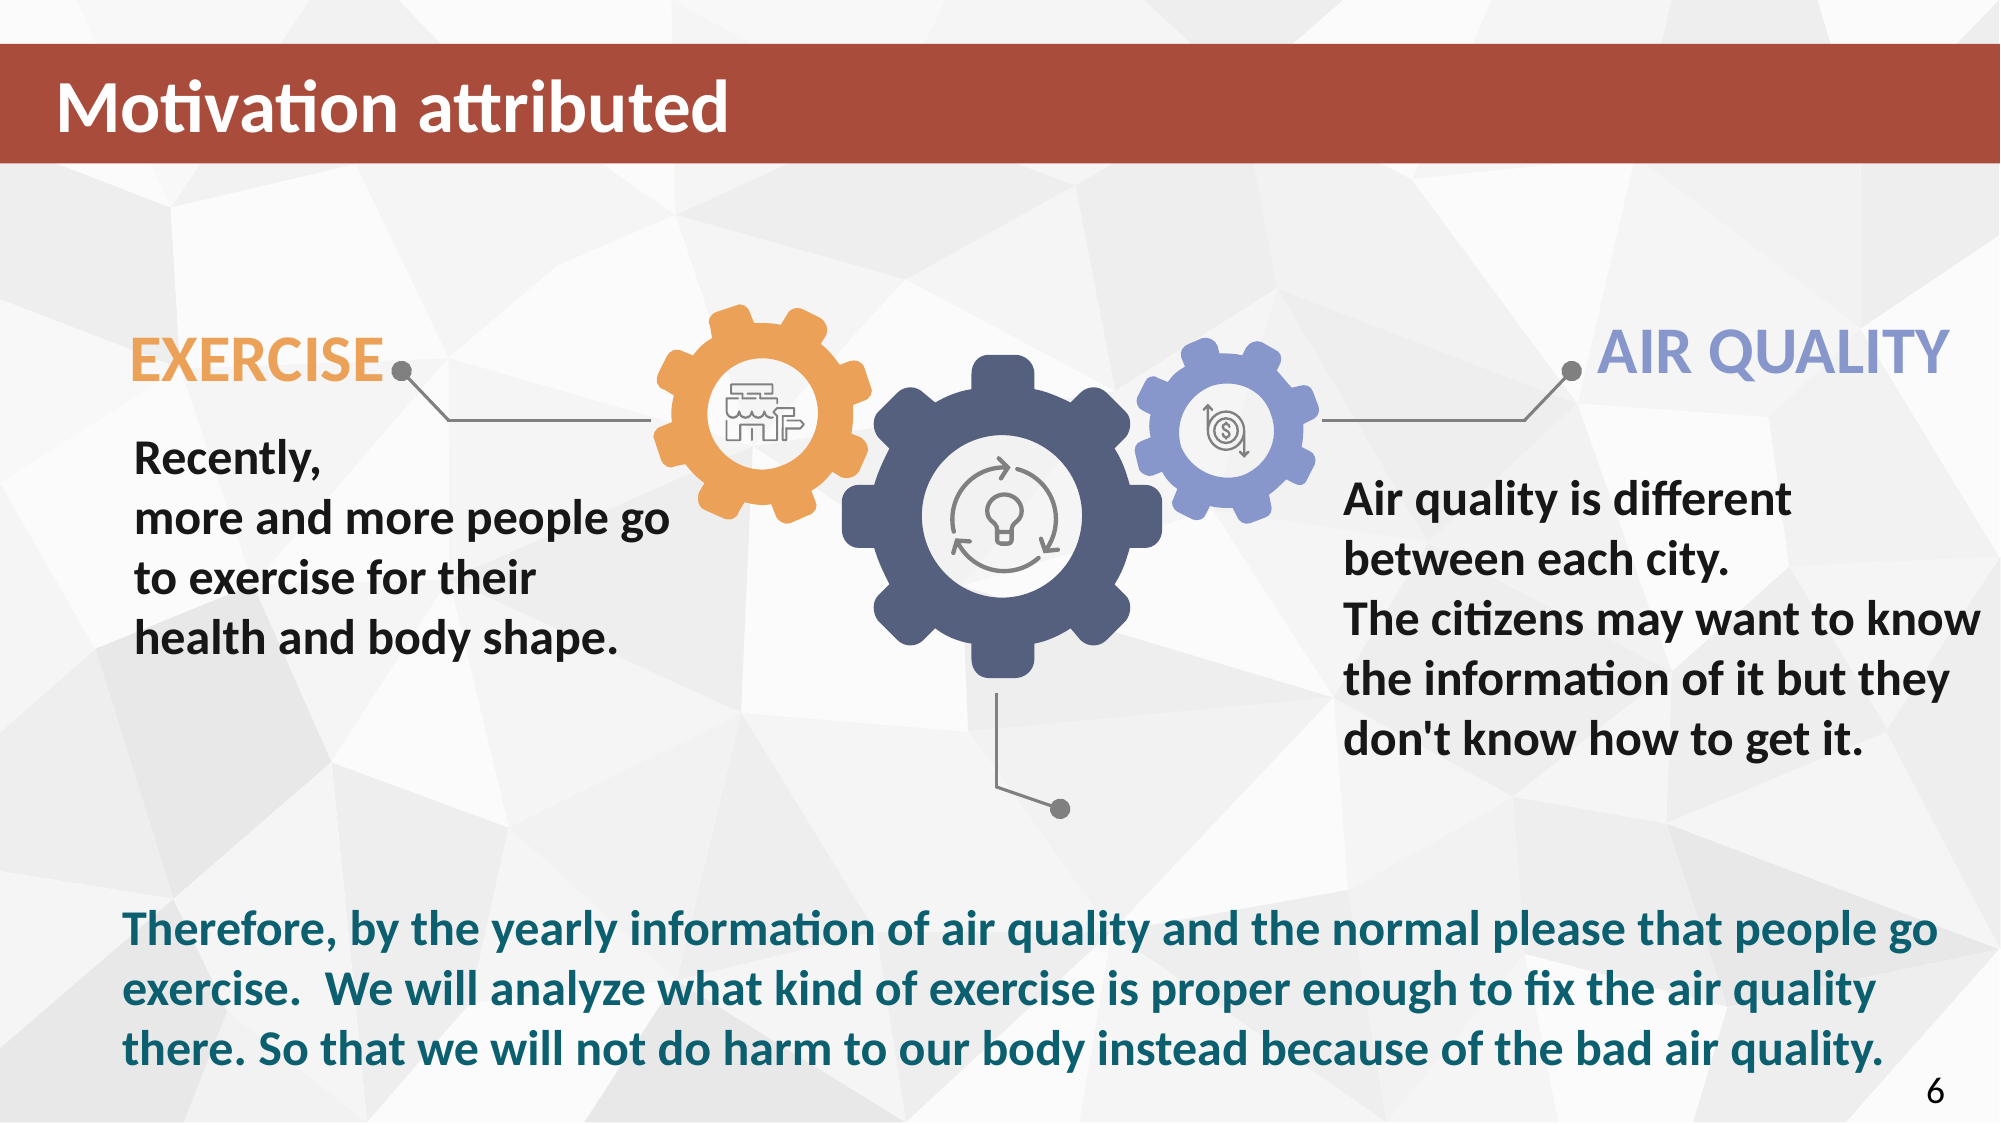

Motivation attributed

air quality
exercise

Recently,
more and more people go to exercise for their health and body shape.

Air quality is different between each city.
The citizens may want to know the information of it but they don't know how to get it.
Therefore, by the yearly information of air quality and the normal please that people go exercise.  We will analyze what kind of exercise is proper enough to fix the air quality there. So that we will not do harm to our body instead because of the bad air quality.
6